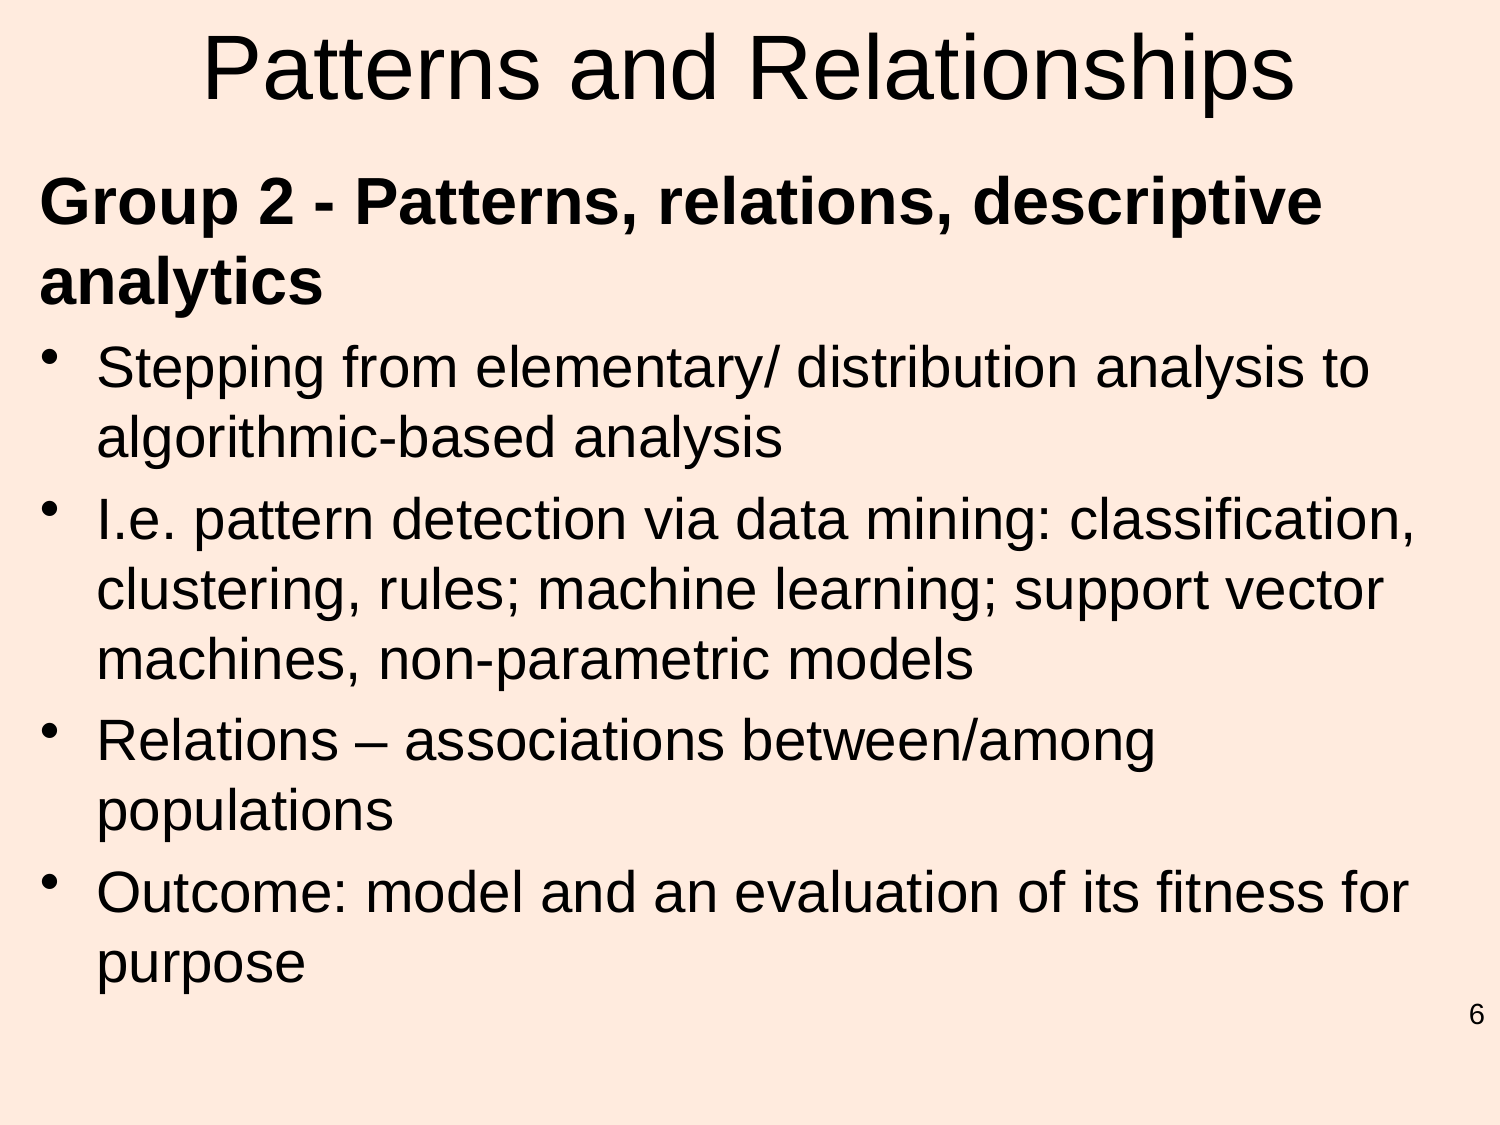

# Patterns and Relationships
Group 2 - Patterns, relations, descriptive analytics
Stepping from elementary/ distribution analysis to algorithmic-based analysis
I.e. pattern detection via data mining: classification, clustering, rules; machine learning; support vector machines, non-parametric models
Relations – associations between/among populations
Outcome: model and an evaluation of its fitness for purpose
6